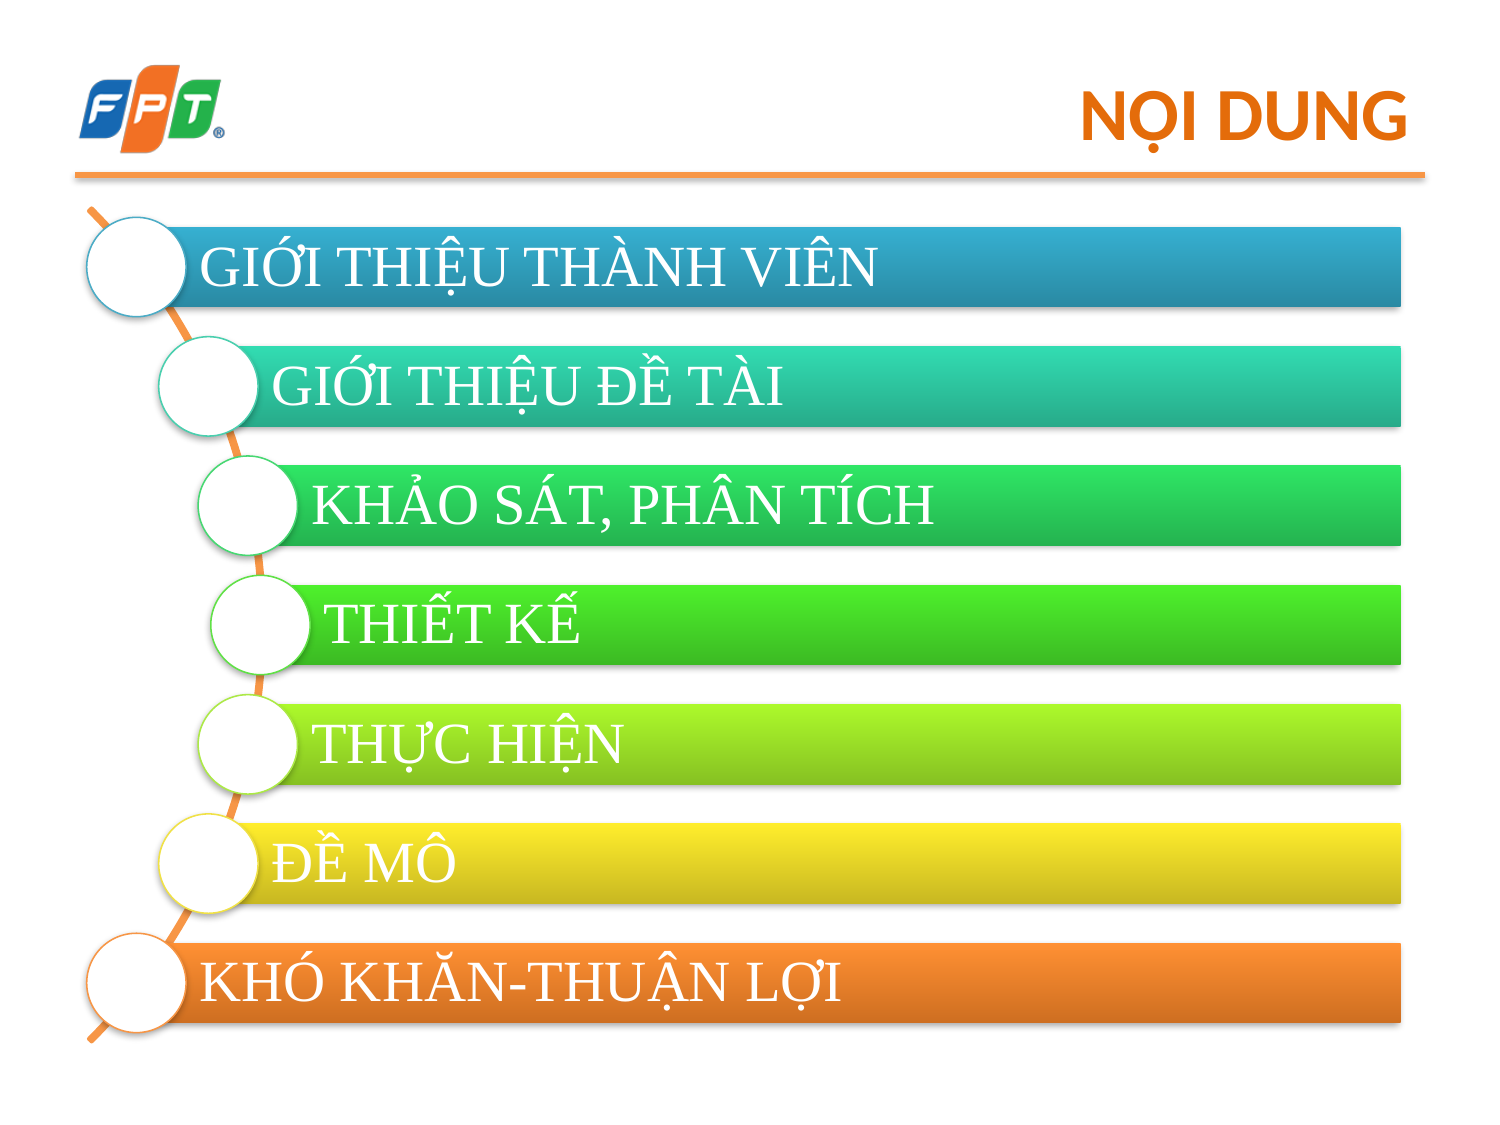

# Nội dung
Giới thiệu thành viên
Giới thiệu đề tài
Khảo sát, phân tích
Thiết kế
Thực hiện
Đề mô
Khó khăn-Thuận lợi